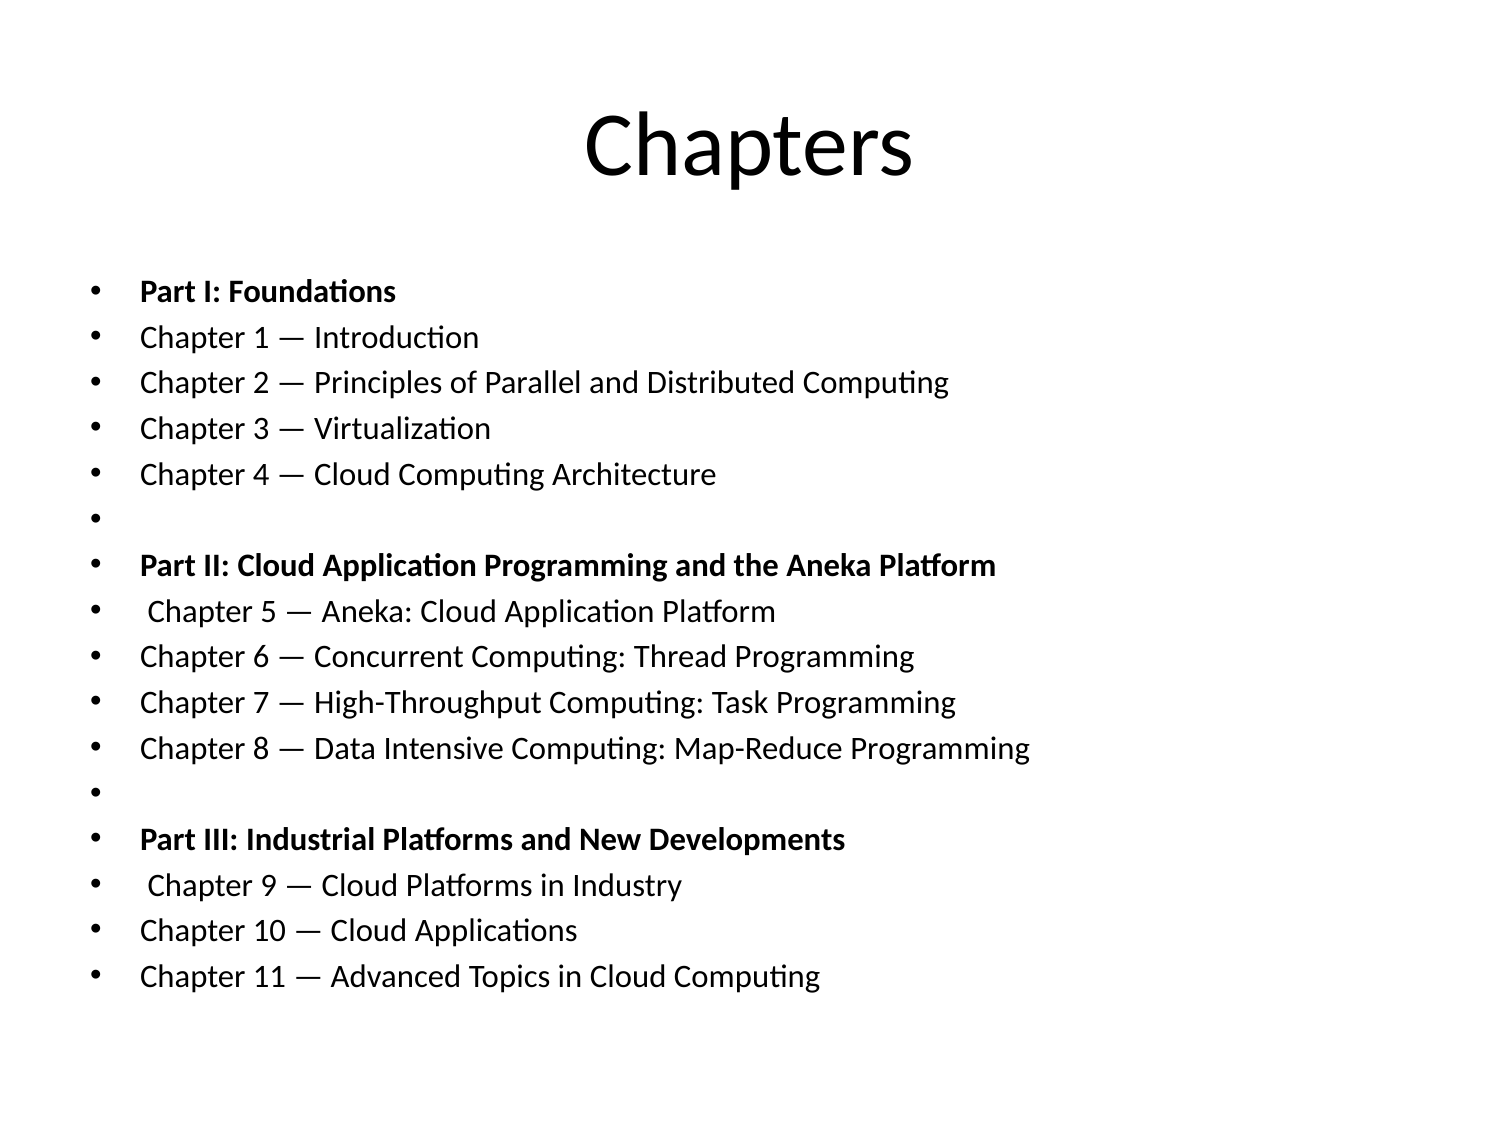

# Chapters
Part I: Foundations
Chapter 1 — Introduction
Chapter 2 — Principles of Parallel and Distributed Computing
Chapter 3 — Virtualization
Chapter 4 — Cloud Computing Architecture

Part II: Cloud Application Programming and the Aneka Platform
 Chapter 5 — Aneka: Cloud Application Platform
Chapter 6 — Concurrent Computing: Thread Programming
Chapter 7 — High-Throughput Computing: Task Programming
Chapter 8 — Data Intensive Computing: Map-Reduce Programming

Part III: Industrial Platforms and New Developments
 Chapter 9 — Cloud Platforms in Industry
Chapter 10 — Cloud Applications
Chapter 11 — Advanced Topics in Cloud Computing